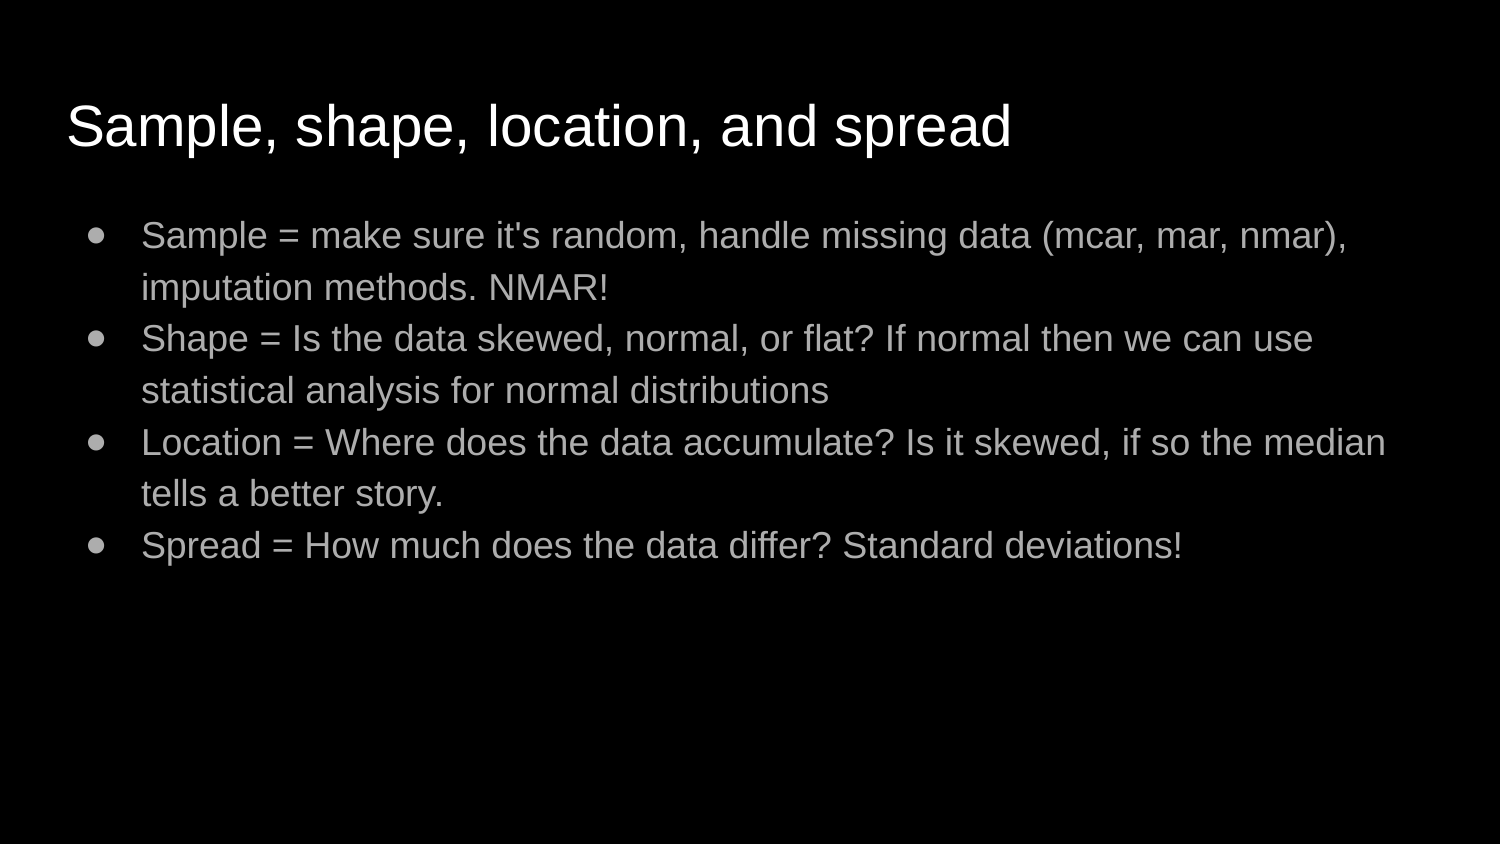

# Sample, shape, location, and spread
Sample = make sure it's random, handle missing data (mcar, mar, nmar), imputation methods. NMAR!
Shape = Is the data skewed, normal, or flat? If normal then we can use statistical analysis for normal distributions
Location = Where does the data accumulate? Is it skewed, if so the median tells a better story.
Spread = How much does the data differ? Standard deviations!